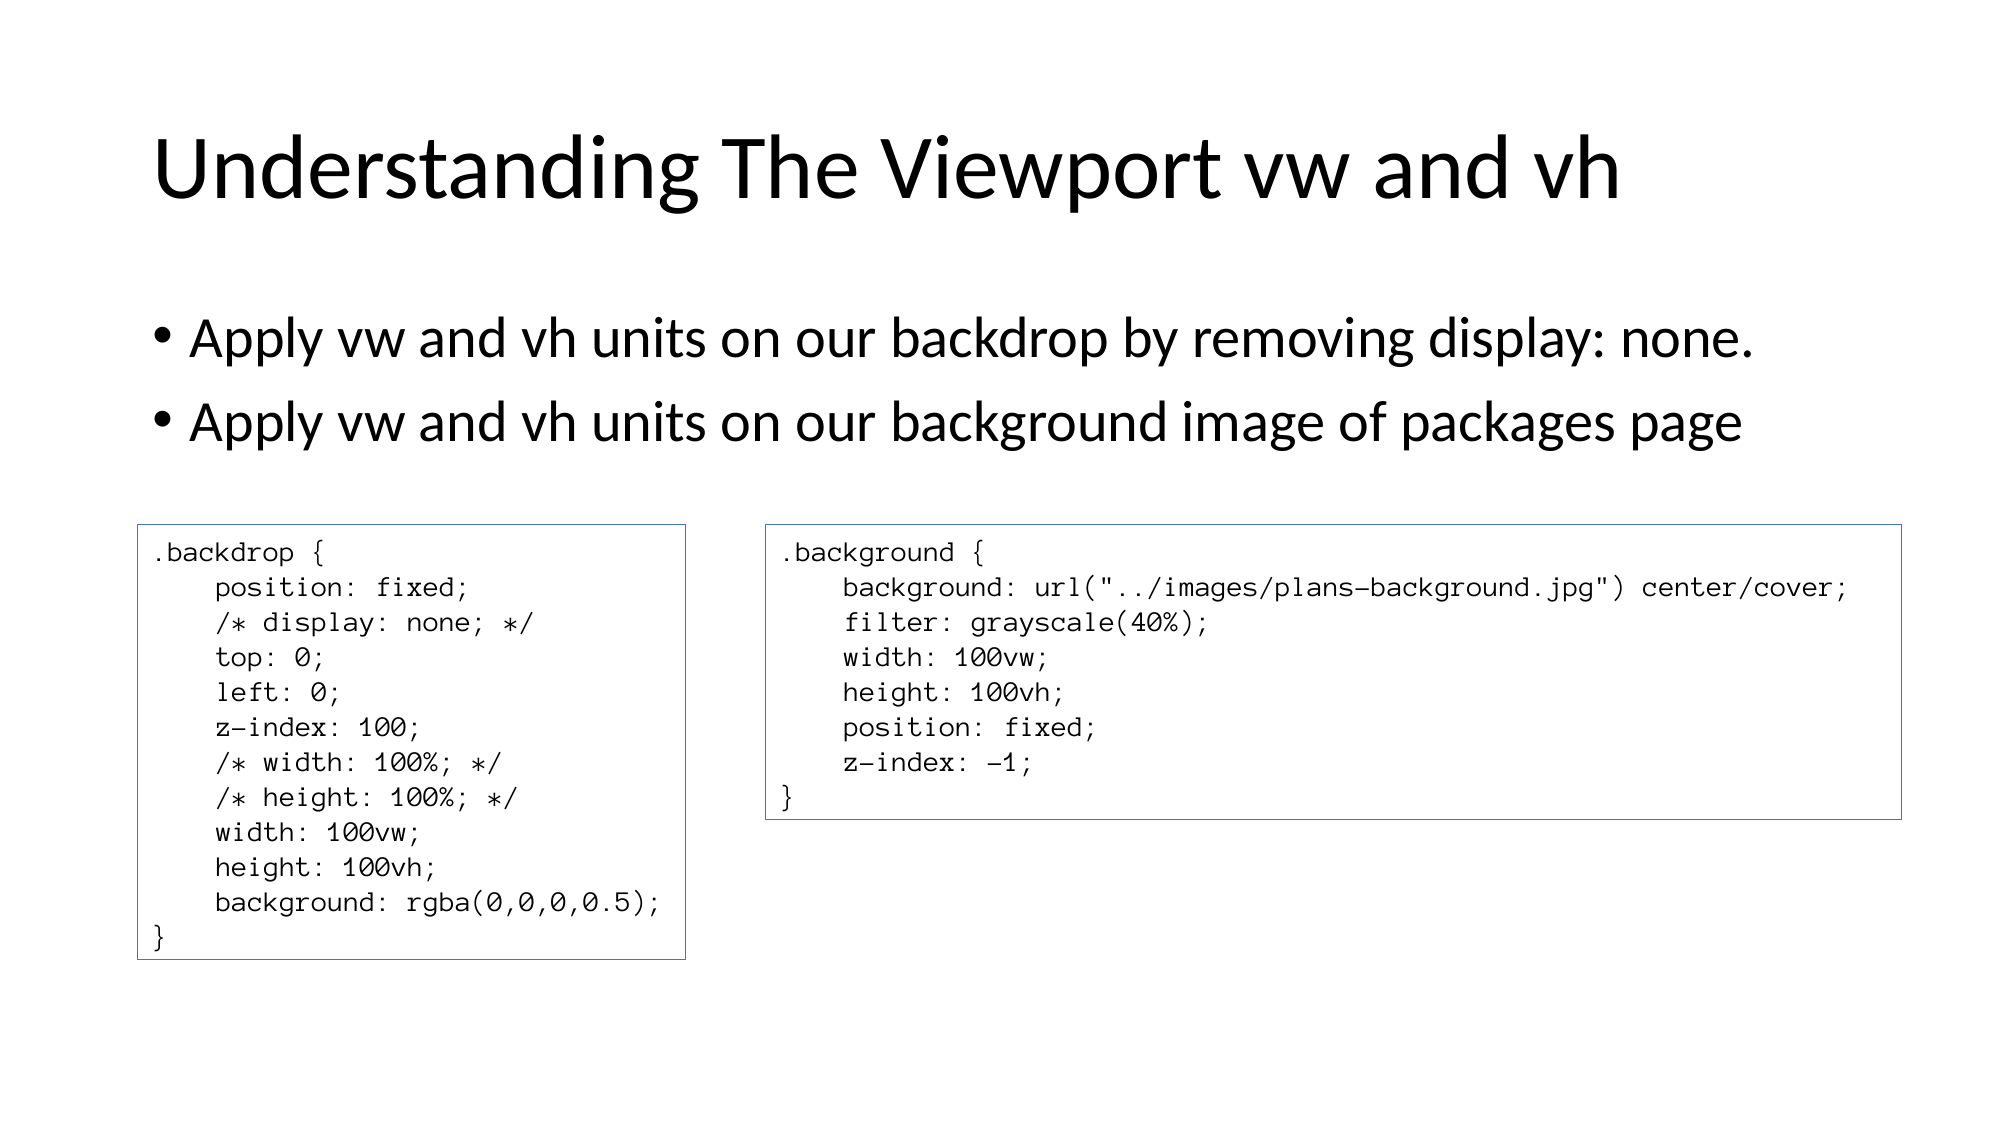

# Understanding The Viewport vw and vh
Apply vw and vh units on our backdrop by removing display: none.
Apply vw and vh units on our background image of packages page
.backdrop {
    position: fixed;
    /* display: none; */
    top: 0;
    left: 0;
    z-index: 100;
    /* width: 100%; */
    /* height: 100%; */
    width: 100vw;
    height: 100vh;
    background: rgba(0,0,0,0.5);
}
.background {
    background: url("../images/plans-background.jpg") center/cover;
    filter: grayscale(40%);
    width: 100vw;
    height: 100vh;
    position: fixed;
    z-index: -1;
}